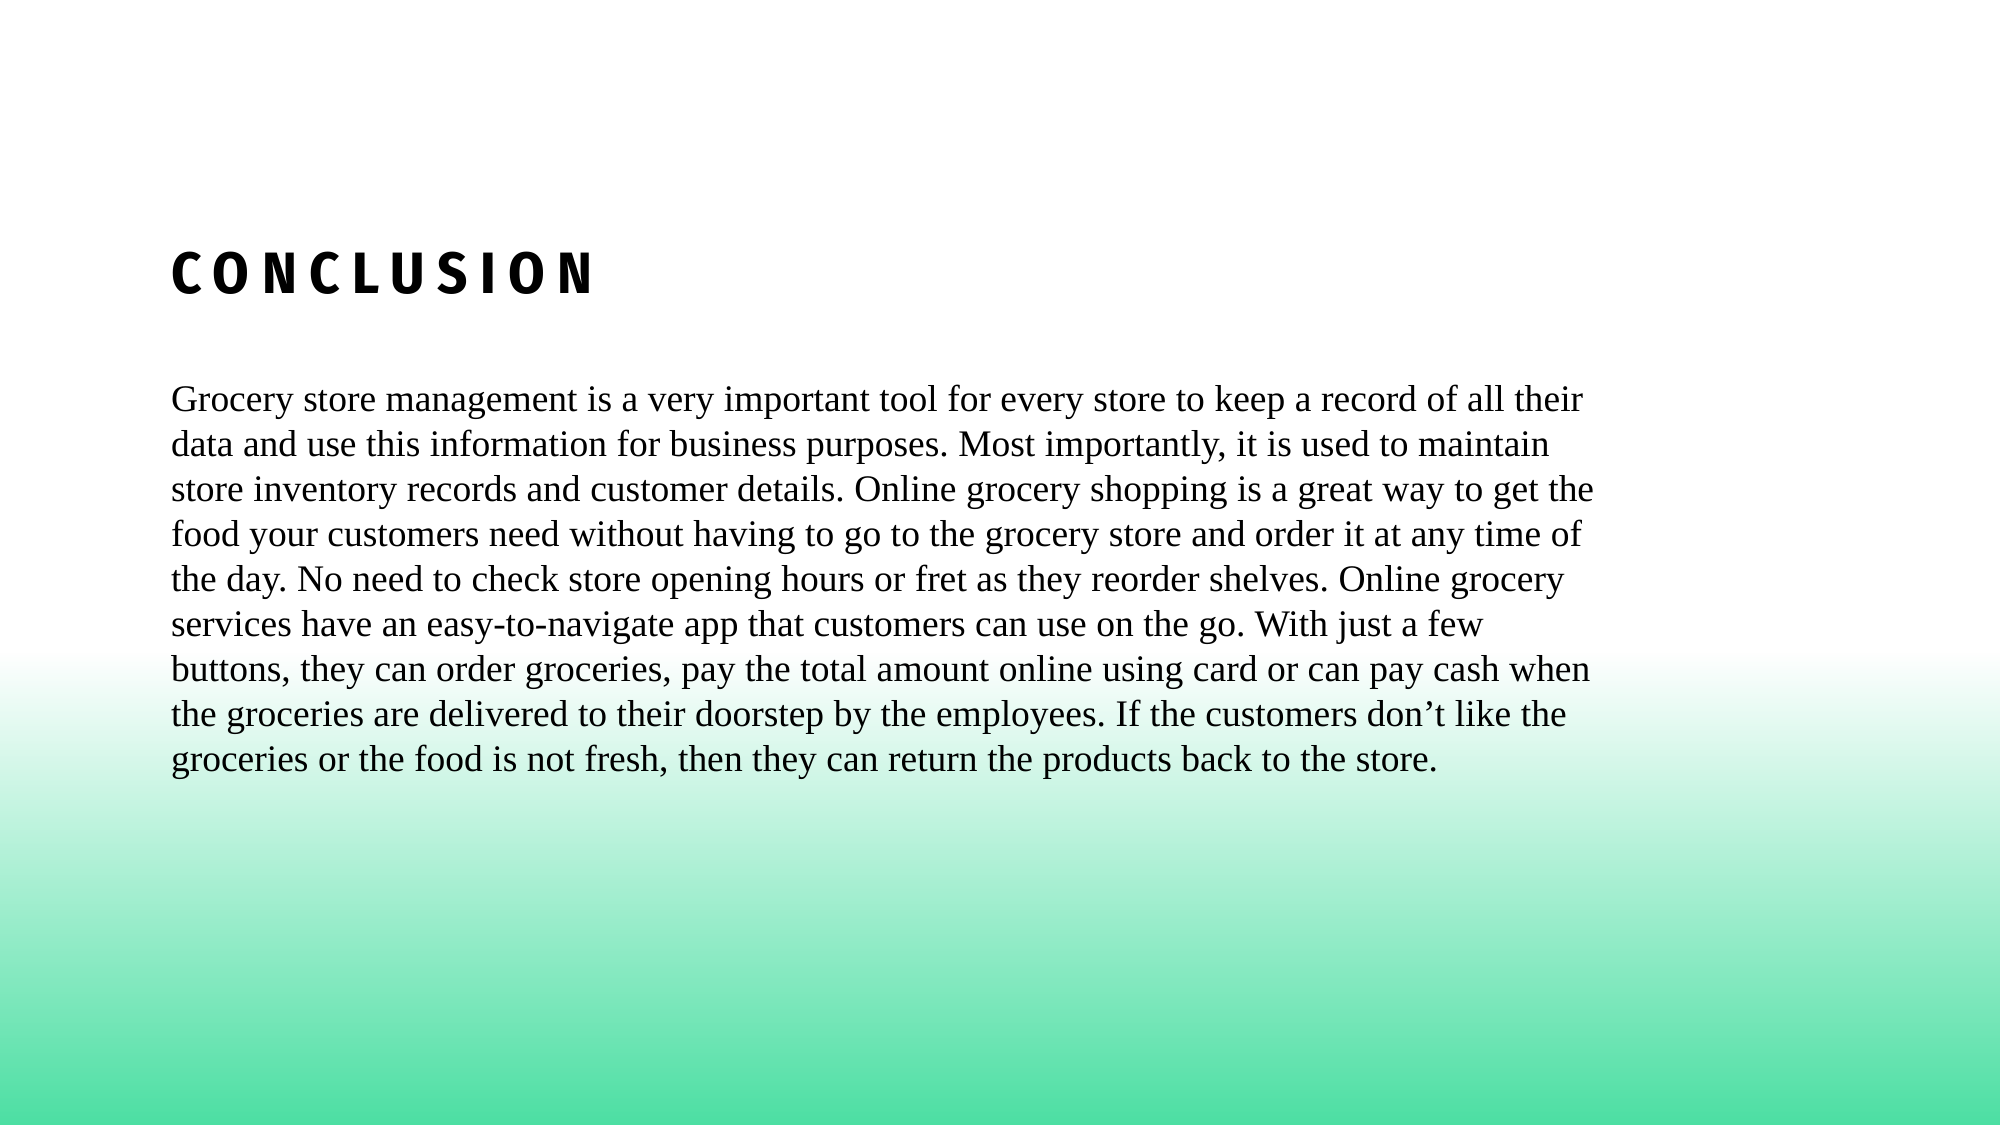

# Conclusion
Grocery store management is a very important tool for every store to keep a record of all their
data and use this information for business purposes. Most importantly, it is used to maintain
store inventory records and customer details. Online grocery shopping is a great way to get the
food your customers need without having to go to the grocery store and order it at any time of
the day. No need to check store opening hours or fret as they reorder shelves. Online grocery
services have an easy-to-navigate app that customers can use on the go. With just a few
buttons, they can order groceries, pay the total amount online using card or can pay cash when
the groceries are delivered to their doorstep by the employees. If the customers don’t like the
groceries or the food is not fresh, then they can return the products back to the store.